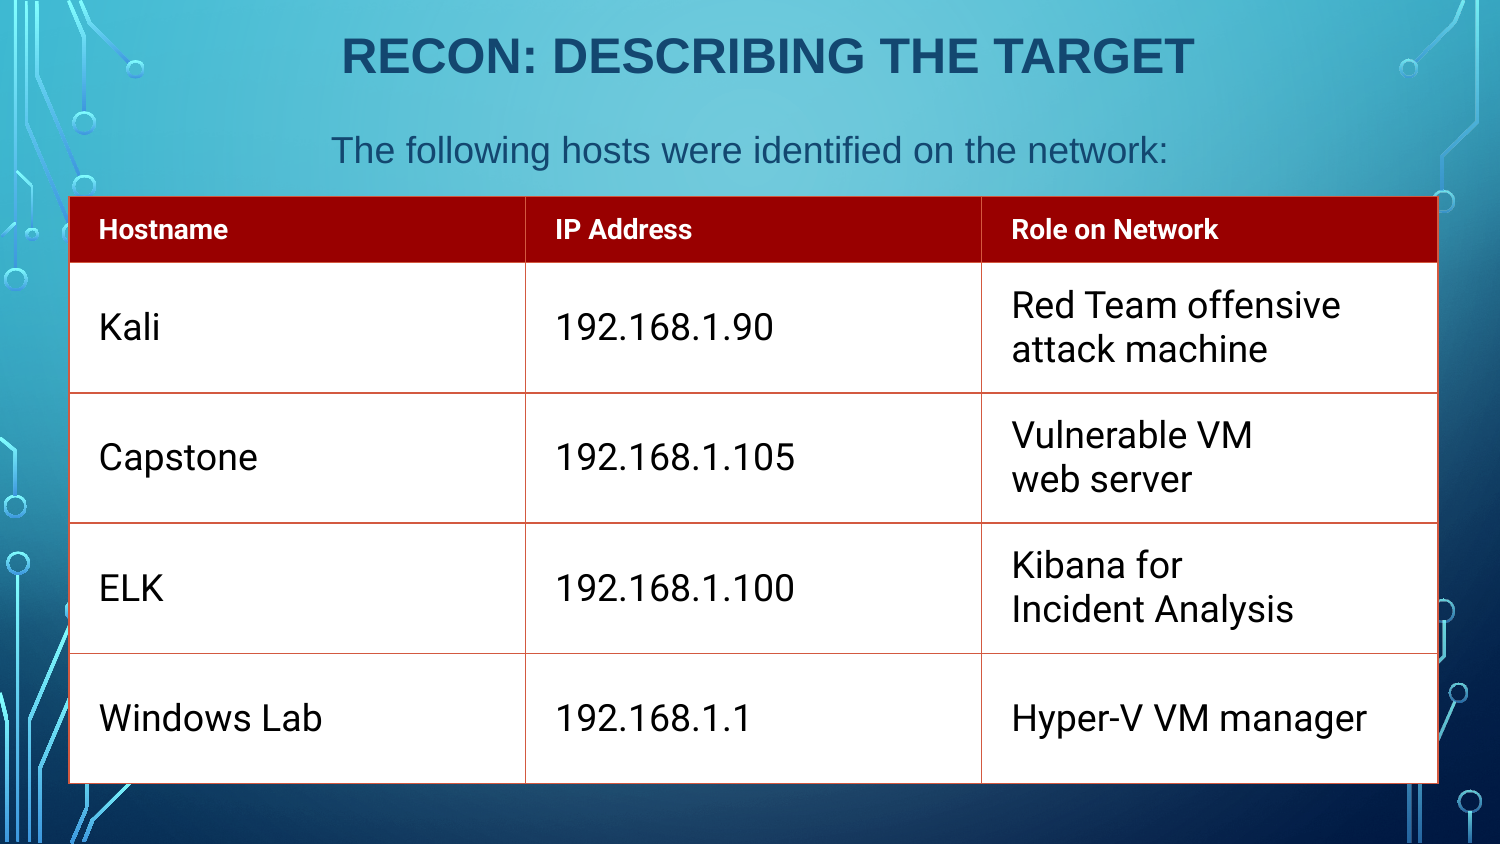

# Recon: Describing the Target
The following hosts were identified on the network:
| Hostname | IP Address | Role on Network |
| --- | --- | --- |
| Kali | 192.168.1.90 | Red Team offensive attack machine |
| Capstone | 192.168.1.105 | Vulnerable VM web server |
| ELK | 192.168.1.100 | Kibana for Incident Analysis |
| Windows Lab | 192.168.1.1 | Hyper-V VM manager |